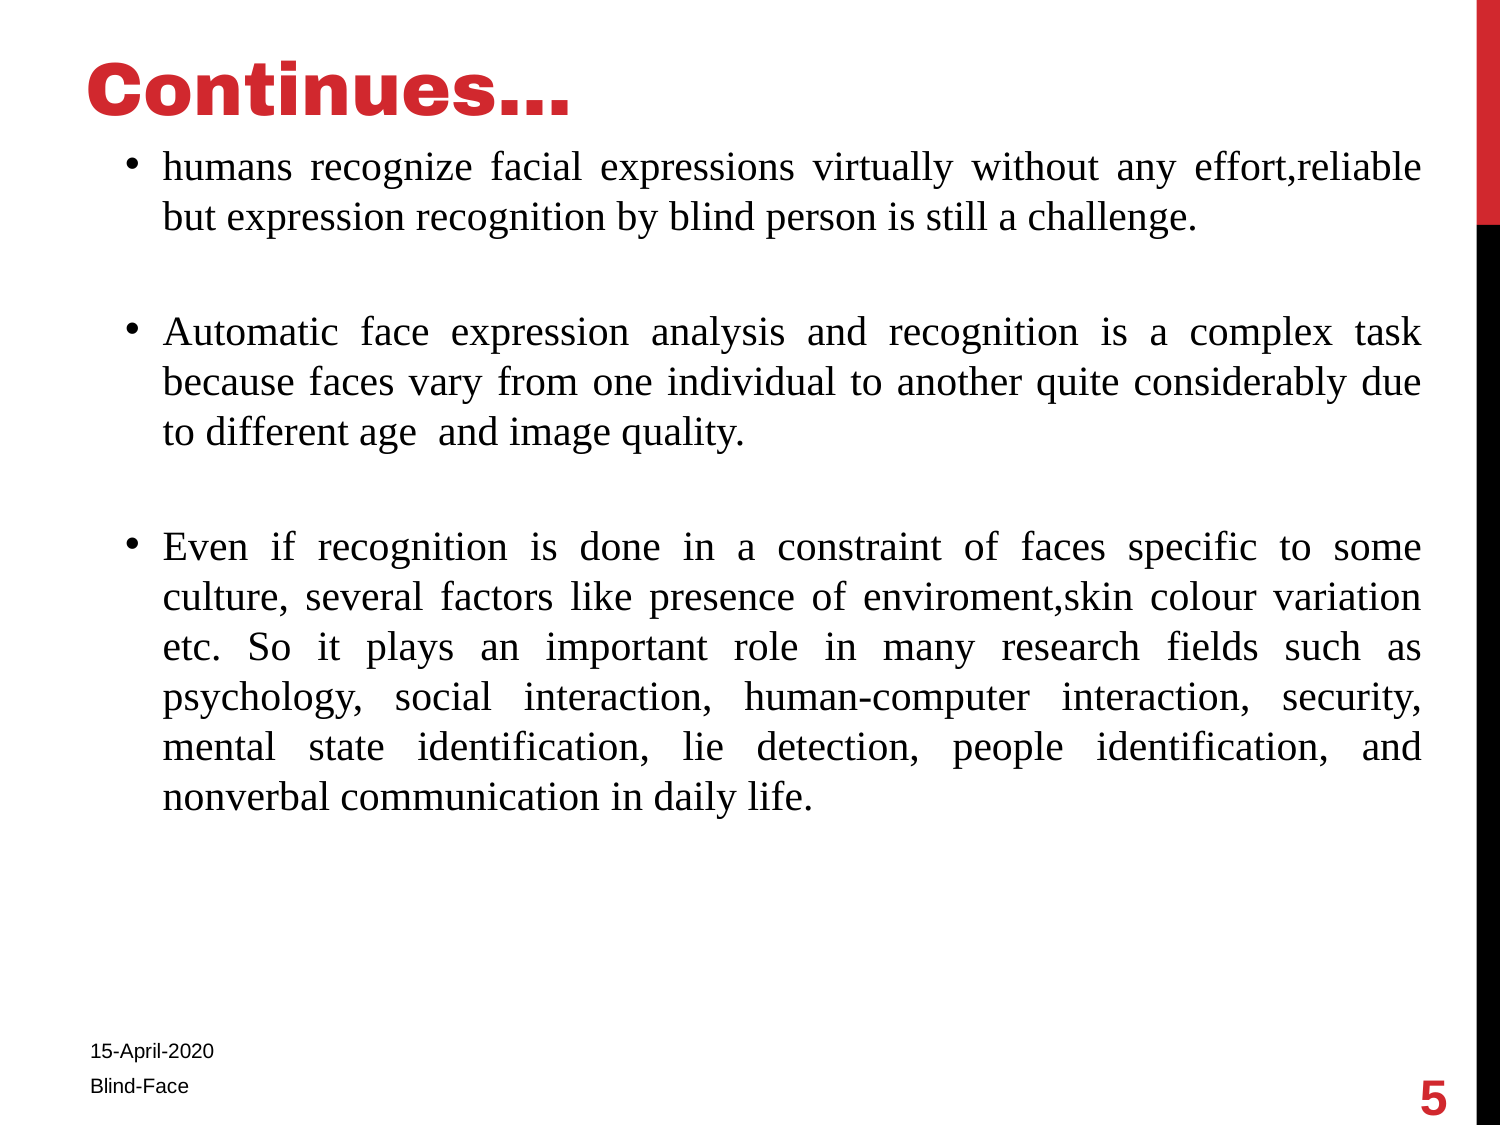

# Continues…
humans recognize facial expressions virtually without any effort,reliable but expression recognition by blind person is still a challenge.

Automatic face expression analysis and recognition is a complex task because faces vary from one individual to another quite considerably due to different age  and image quality.

Even if recognition is done in a constraint of faces specific to some culture, several factors like presence of enviroment,skin colour variation etc. So it plays an important role in many research fields such as psychology, social interaction, human-computer interaction, security, mental state identification, lie detection, people identification, and nonverbal communication in daily life.

5
15-April-2020
Blind-Face